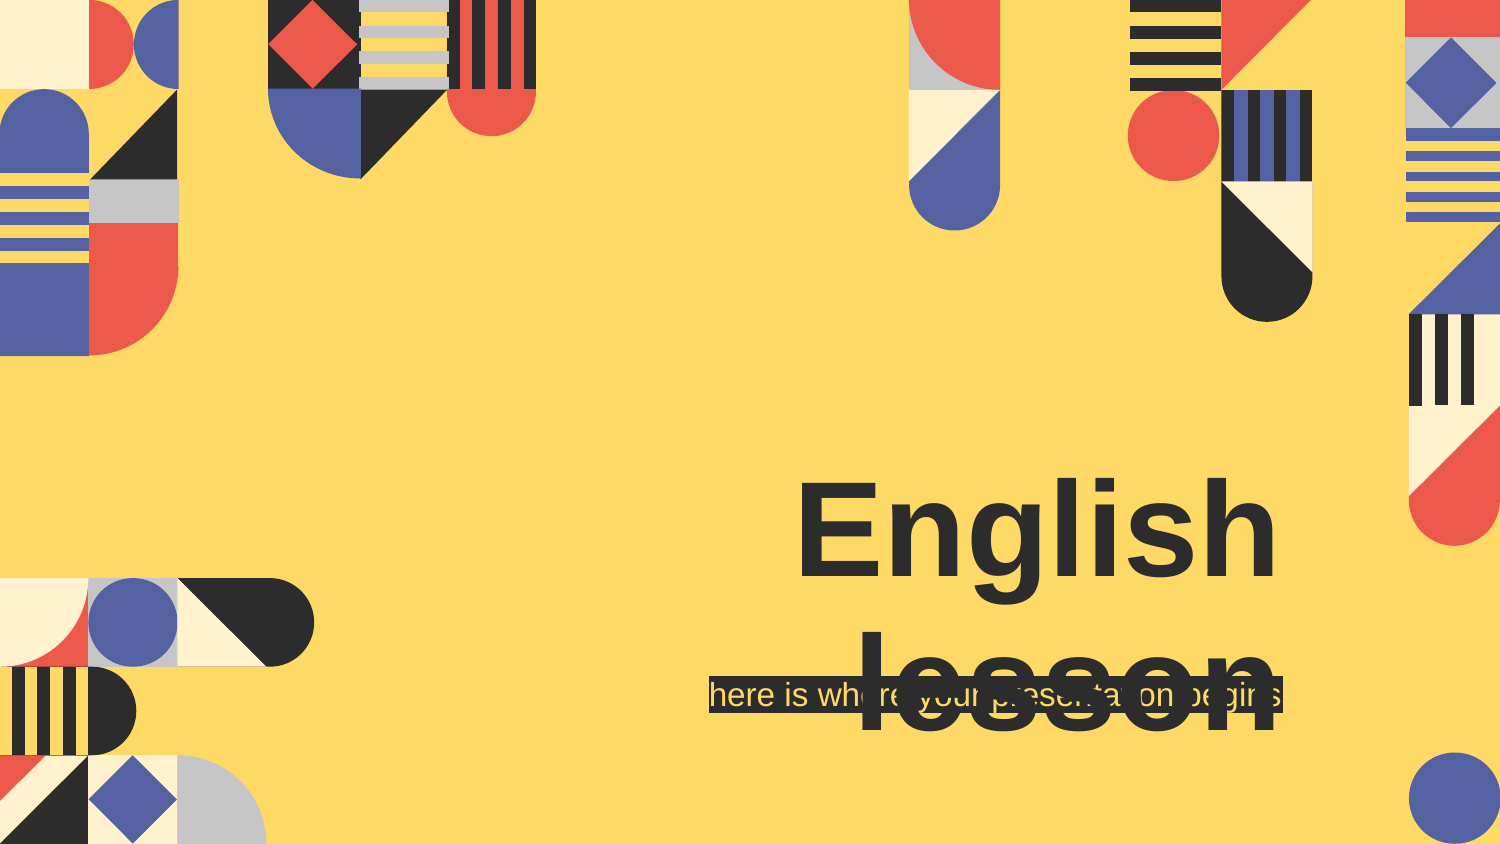

# English lesson
here is where your presentation begins